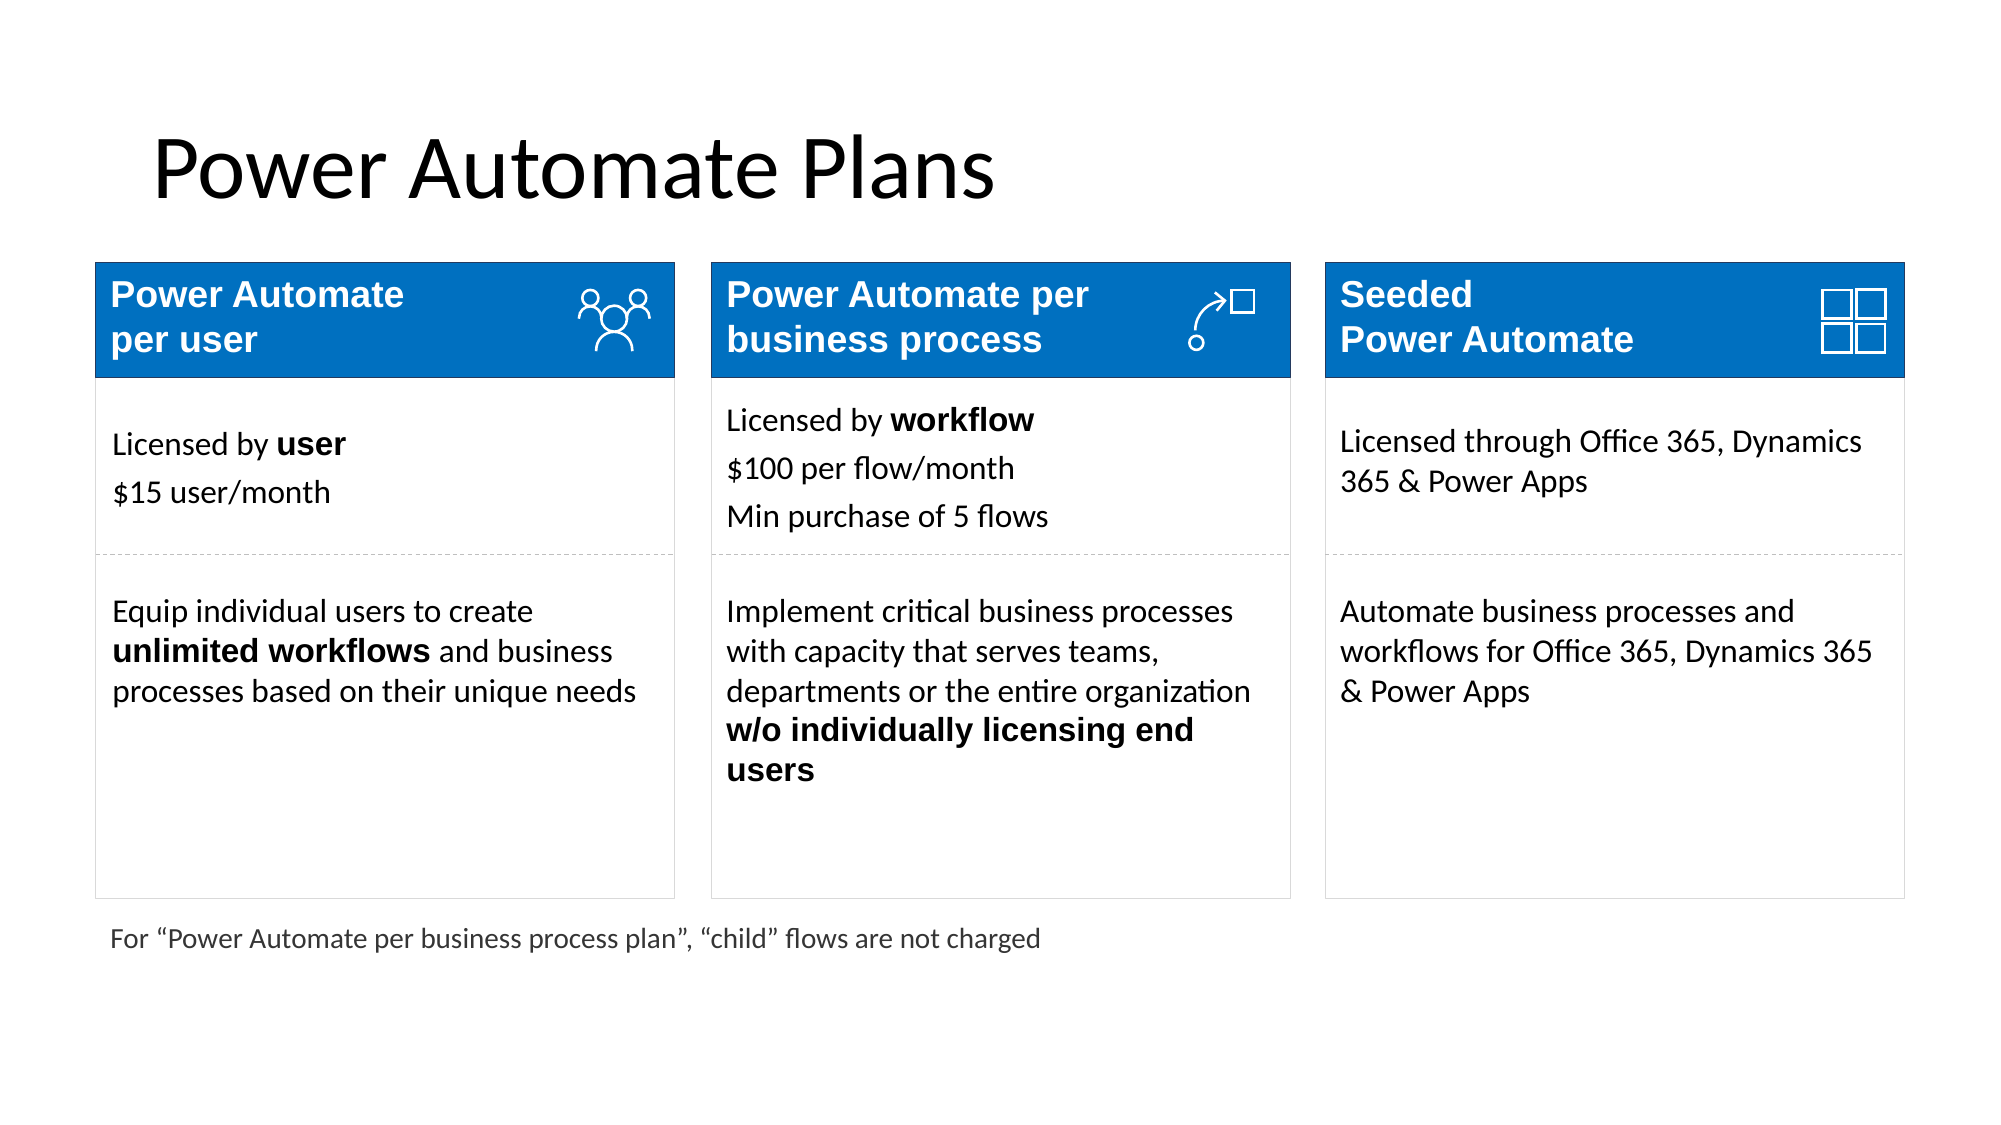

# Power Automate Plans
Power Automate
per user
Power Automate per
business process
Seeded
Power Automate

Licensed by user
$15 user/month
Licensed by workflow
$100 per flow/month
Min purchase of 5 flows
Licensed through Office 365, Dynamics 365 & Power Apps
Equip individual users to create unlimited workflows and business processes based on their unique needs
Implement critical business processes with capacity that serves teams, departments or the entire organization w/o individually licensing end users
Automate business processes and workflows for Office 365, Dynamics 365 & Power Apps
For “Power Automate per business process plan”, “child” flows are not charged